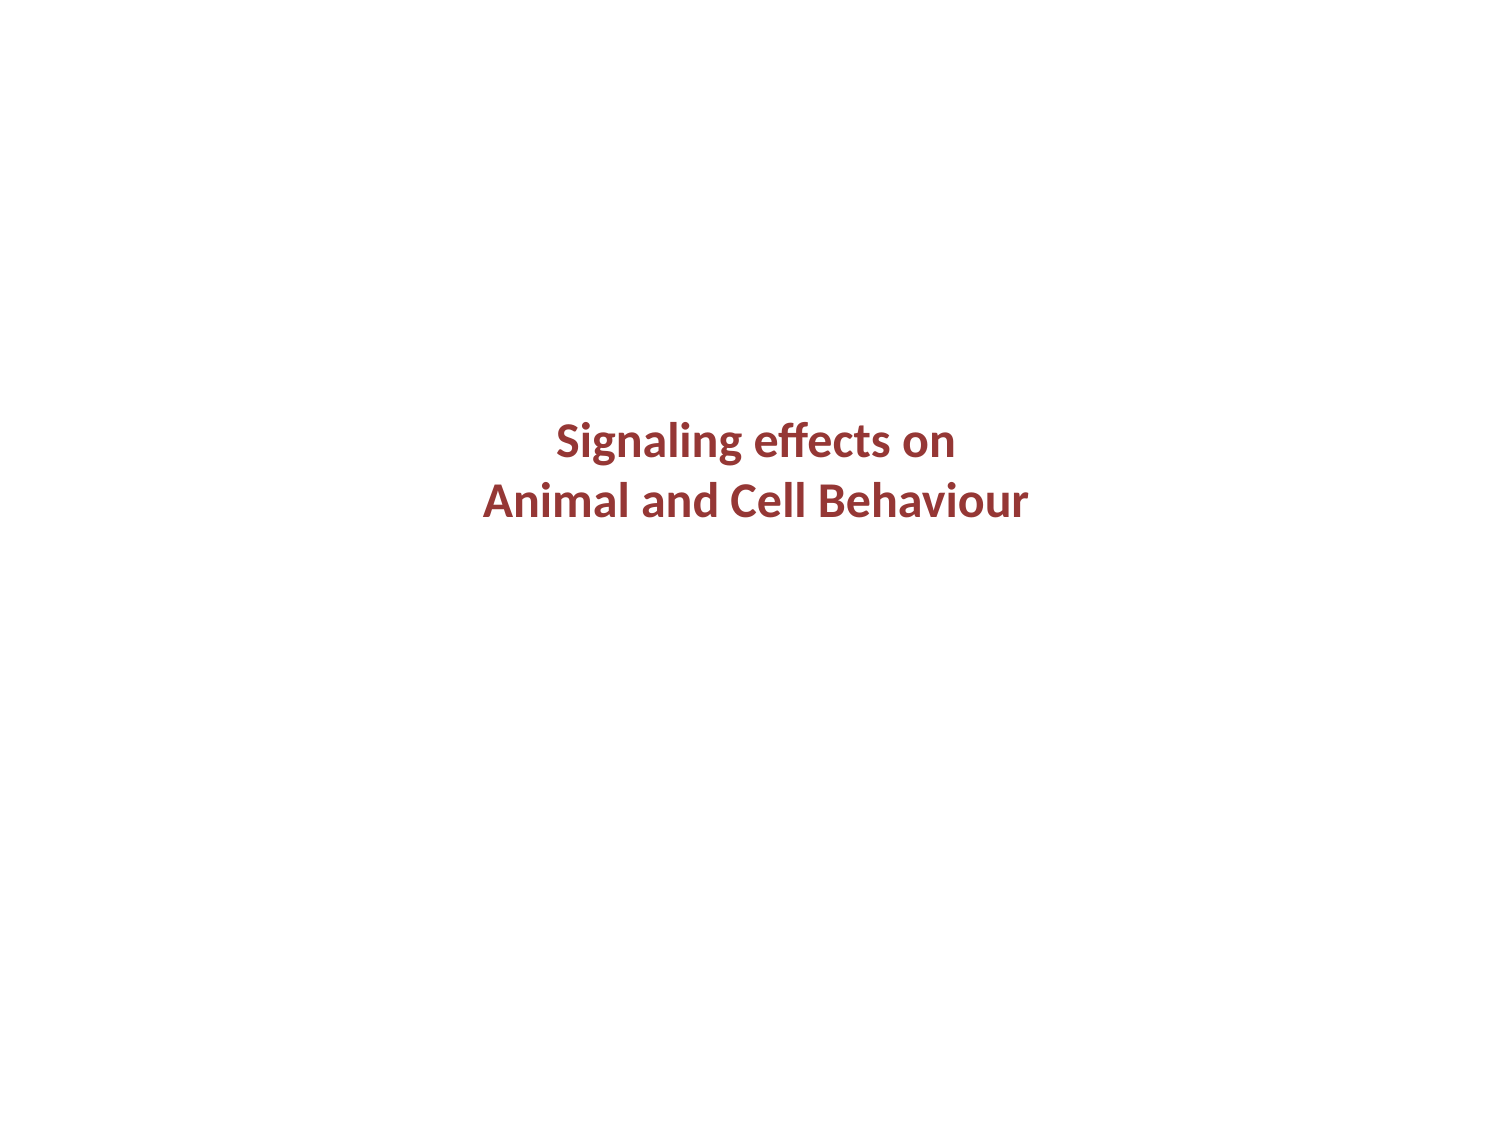

Signaling effects on
Animal and Cell Behaviour